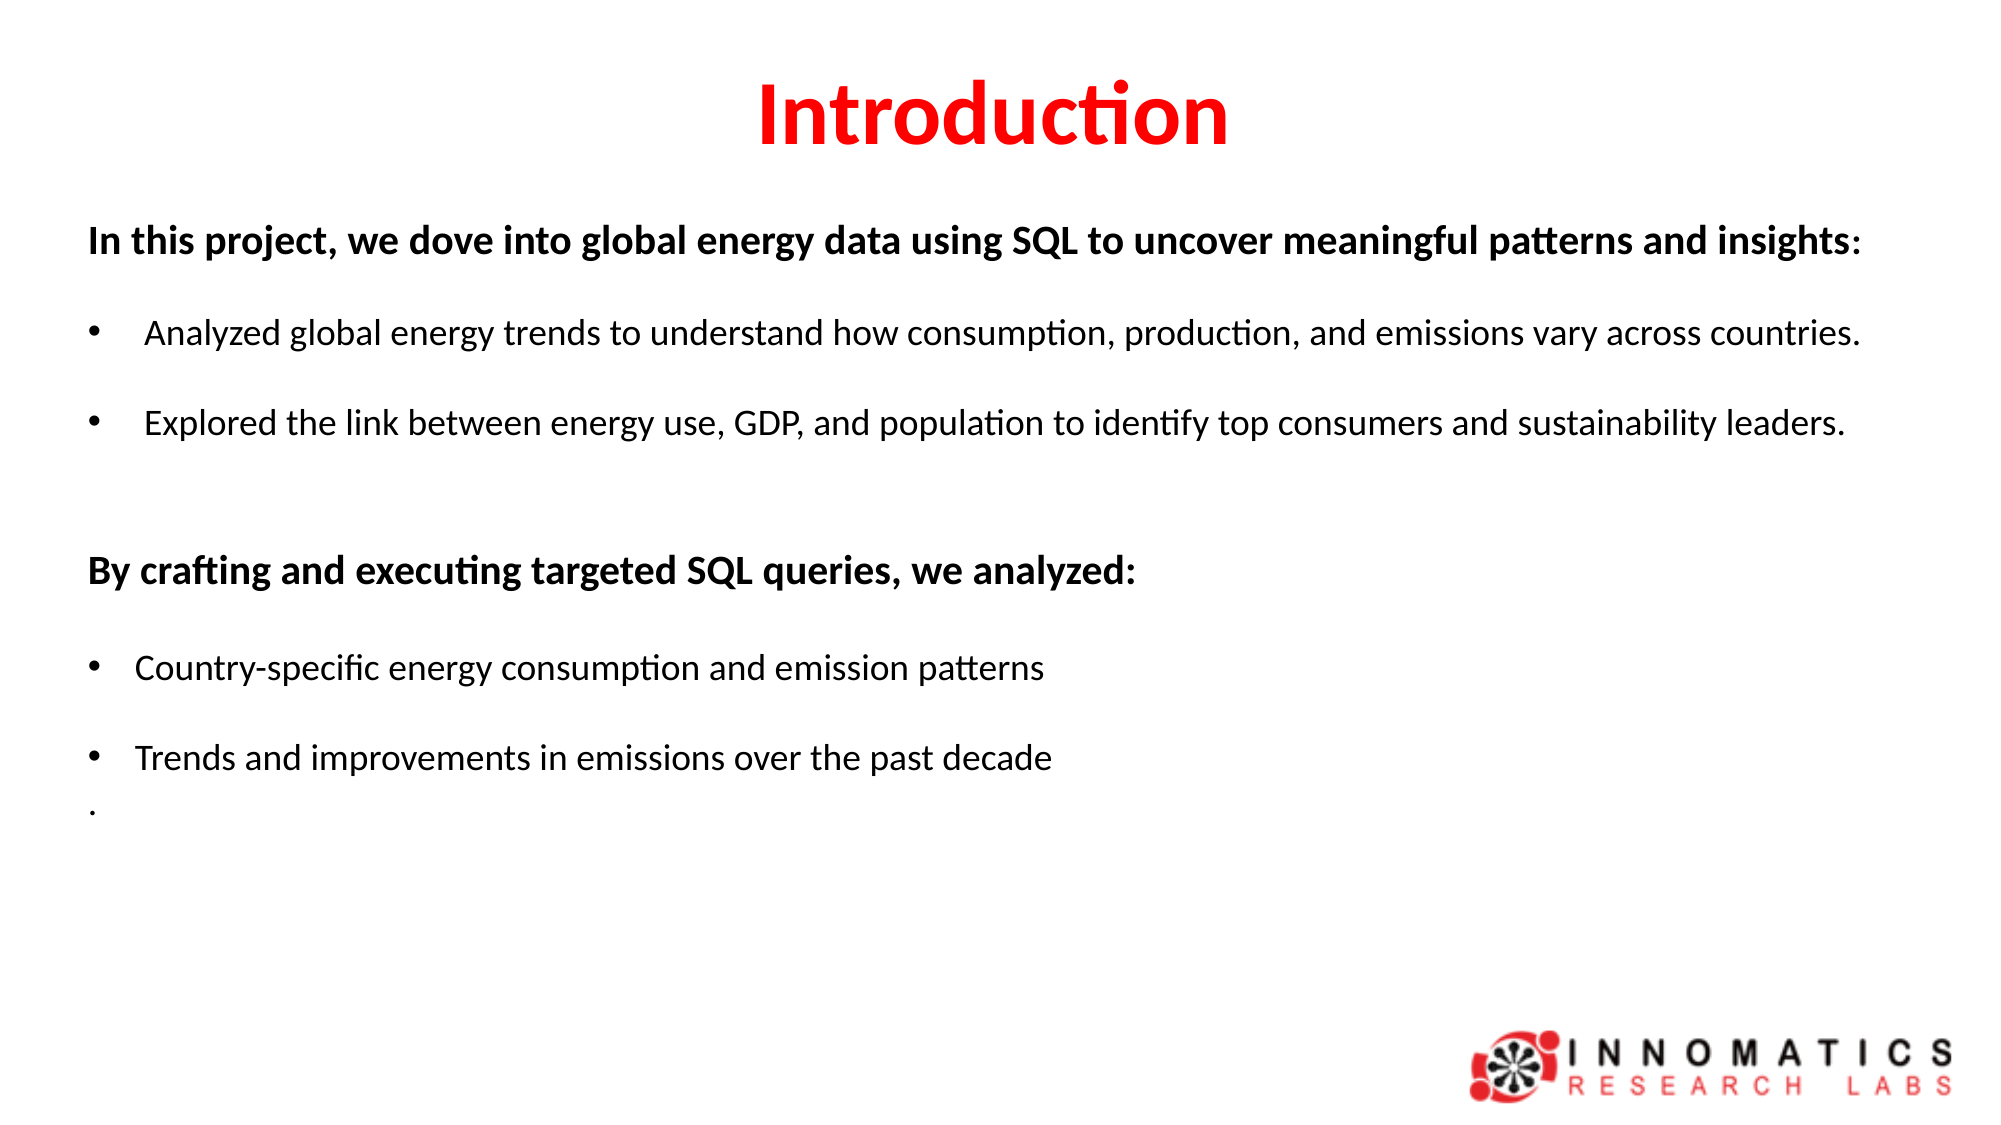

Introduction

In this project, we dove into global energy data using SQL to uncover meaningful patterns and insights:

Analyzed global energy trends to understand how consumption, production, and emissions vary across countries.

Explored the link between energy use, GDP, and population to identify top consumers and sustainability leaders.

By crafting and executing targeted SQL queries, we analyzed:

Country-specific energy consumption and emission patterns

Trends and improvements in emissions over the past decade
.